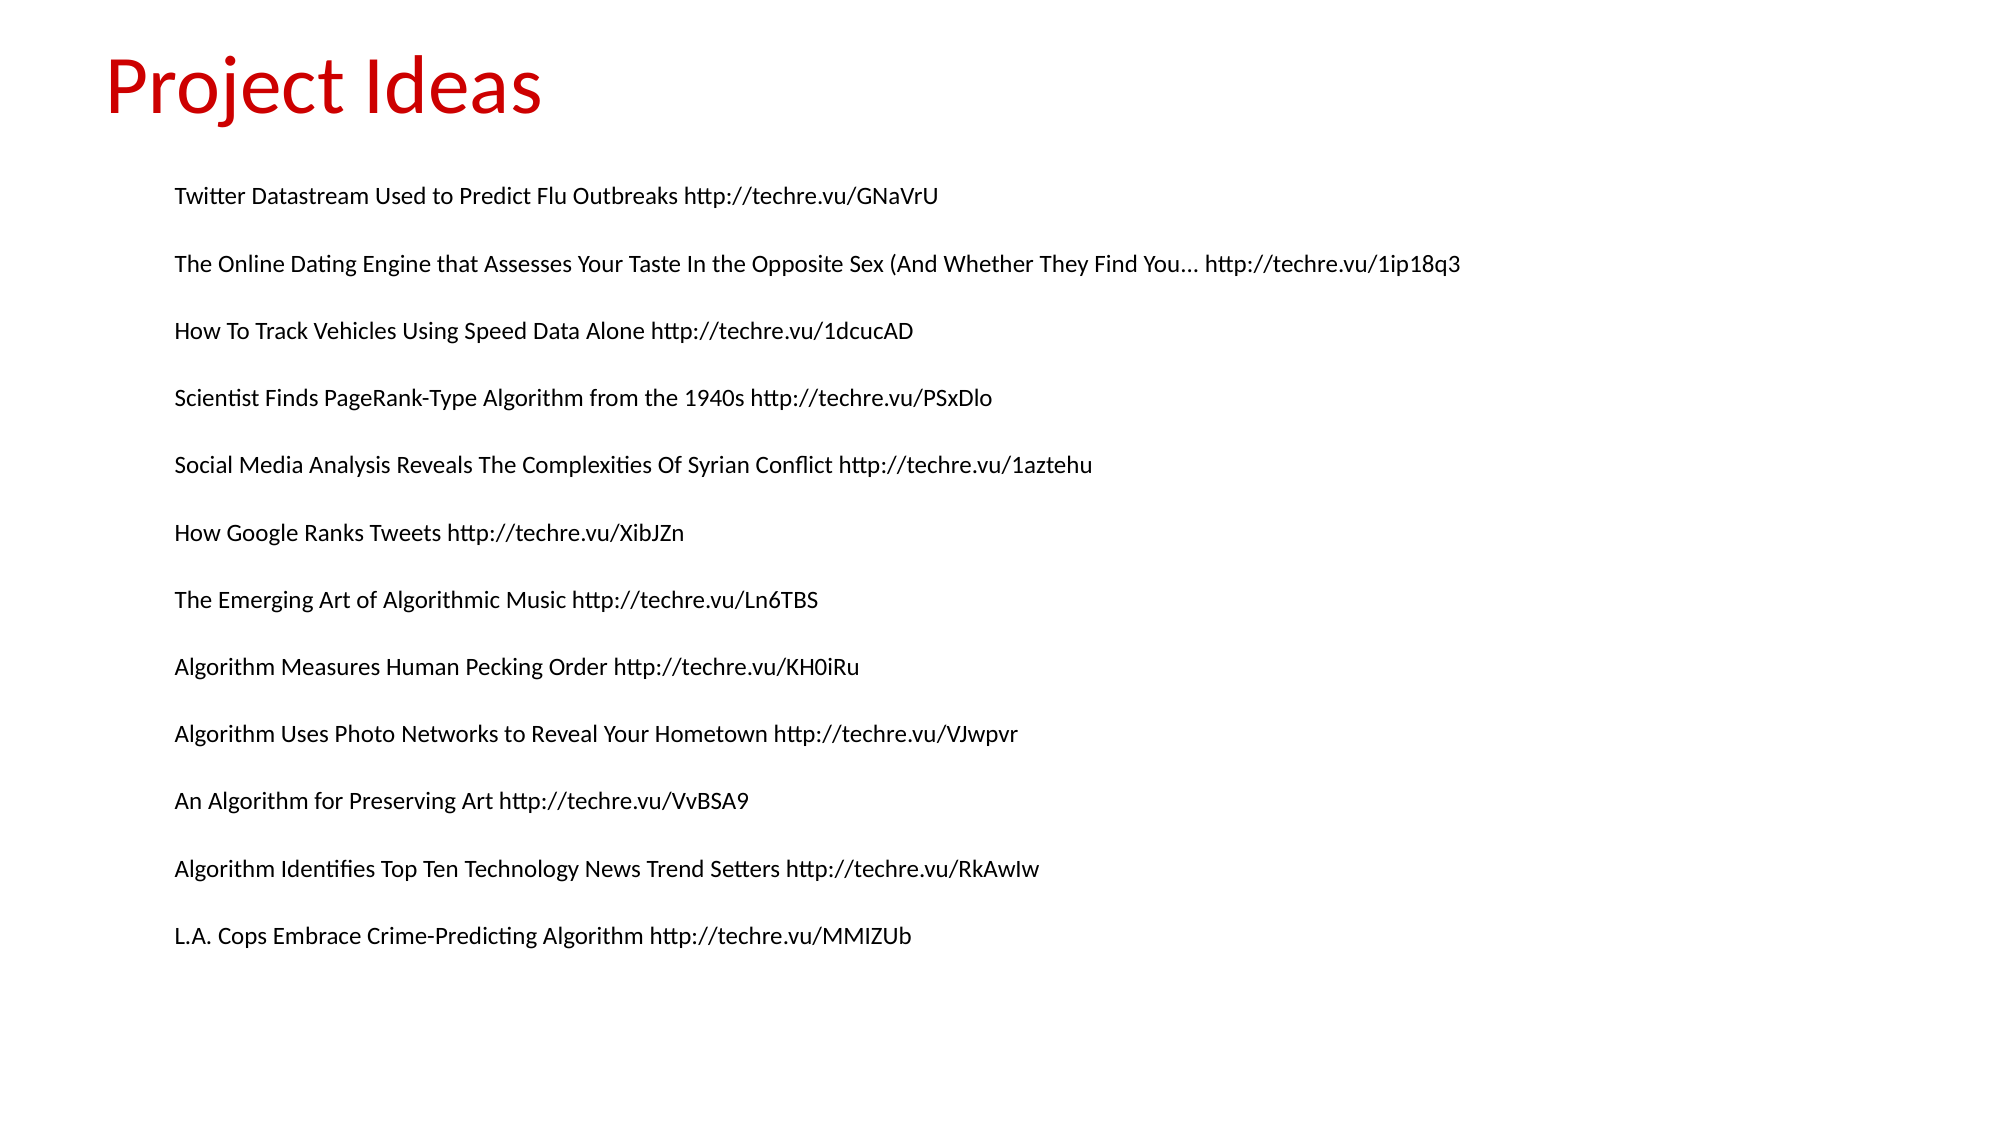

# Project Ideas
Twitter Datastream Used to Predict Flu Outbreaks http://techre.vu/GNaVrU
The Online Dating Engine that Assesses Your Taste In the Opposite Sex (And Whether They Find You... http://techre.vu/1ip18q3
How To Track Vehicles Using Speed Data Alone http://techre.vu/1dcucAD
Scientist Finds PageRank-Type Algorithm from the 1940s http://techre.vu/PSxDlo
Social Media Analysis Reveals The Complexities Of Syrian Conflict http://techre.vu/1aztehu
How Google Ranks Tweets http://techre.vu/XibJZn
The Emerging Art of Algorithmic Music http://techre.vu/Ln6TBS
Algorithm Measures Human Pecking Order http://techre.vu/KH0iRu
Algorithm Uses Photo Networks to Reveal Your Hometown http://techre.vu/VJwpvr
An Algorithm for Preserving Art http://techre.vu/VvBSA9
Algorithm Identifies Top Ten Technology News Trend Setters http://techre.vu/RkAwIw
L.A. Cops Embrace Crime-Predicting Algorithm http://techre.vu/MMIZUb